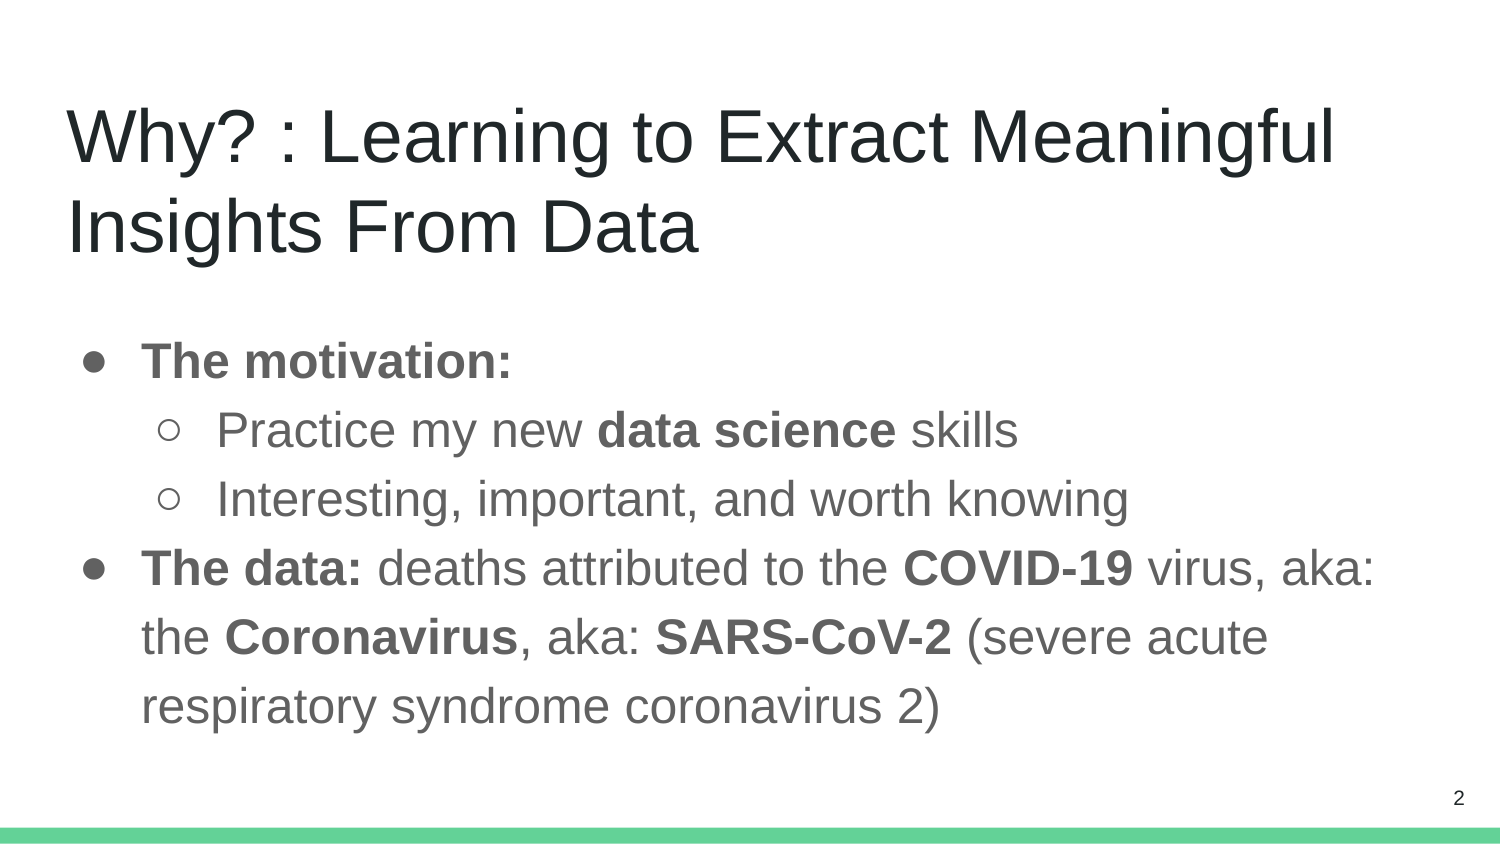

# Why? : Learning to Extract Meaningful
Insights From Data
The motivation:
Practice my new data science skills
Interesting, important, and worth knowing
The data: deaths attributed to the COVID-19 virus, aka: the Coronavirus, aka: SARS-CoV-2 (severe acute respiratory syndrome coronavirus 2)
2